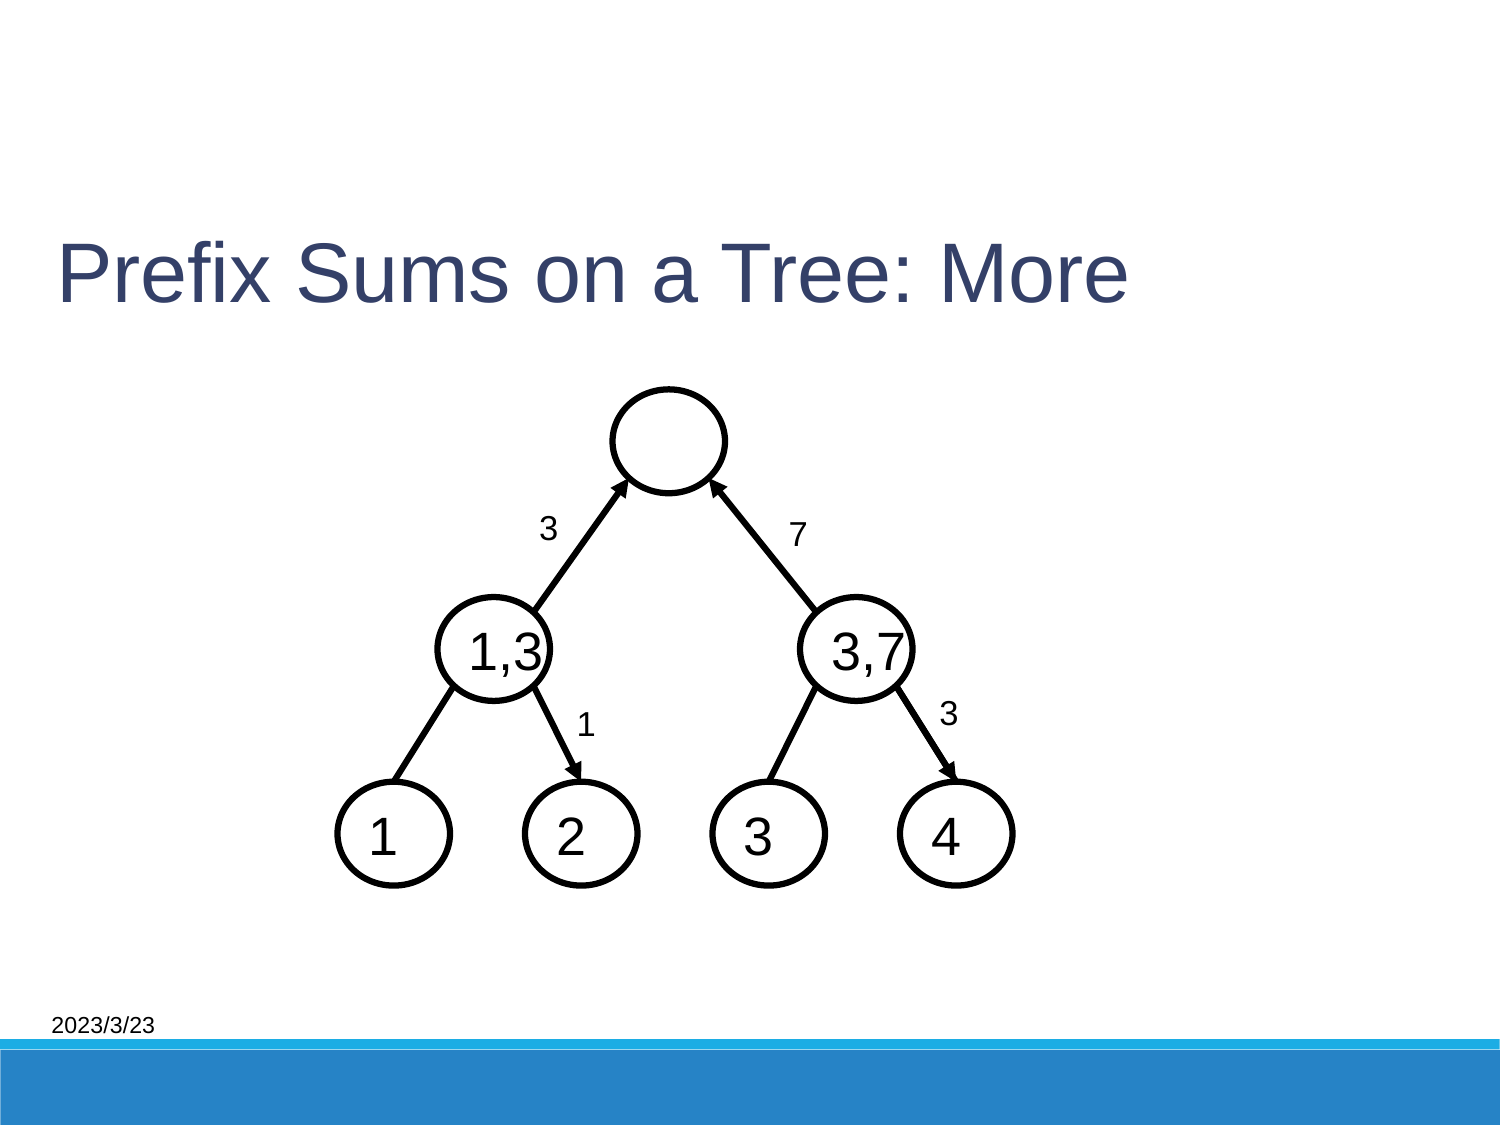

Prefix Sums on a Tree: More

3
7
1,3
3,7
3
1
1
2
3
4
2023/3/23